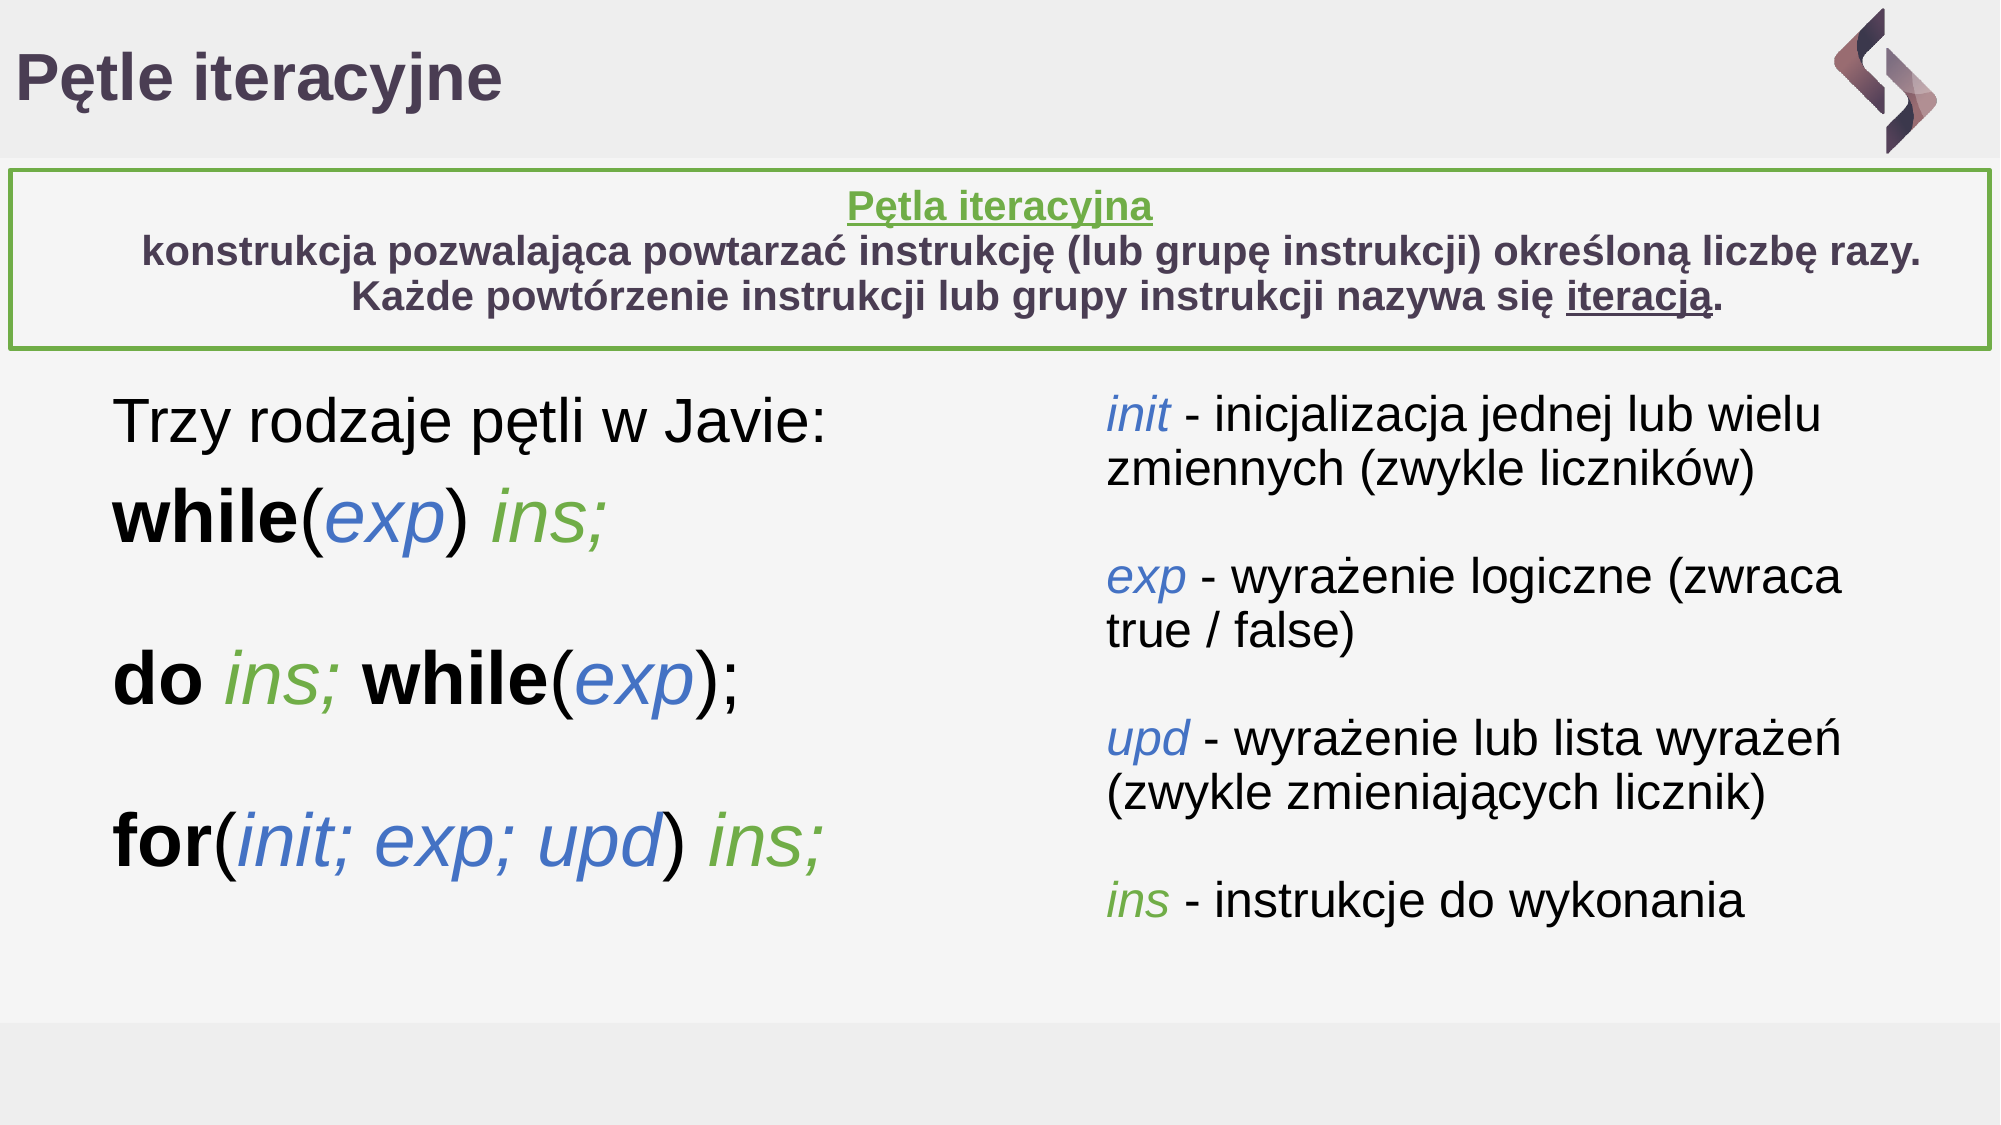

# Pętle iteracyjne
Pętla iteracyjna
konstrukcja pozwalająca powtarzać instrukcję (lub grupę instrukcji) określoną liczbę razy.
Każde powtórzenie instrukcji lub grupy instrukcji nazywa się iteracją.
Trzy rodzaje pętli w Javie:

while(exp) ins;

do ins; while(exp);

for(init; exp; upd) ins;

init - inicjalizacja jednej lub wielu zmiennych (zwykle liczników)

exp - wyrażenie logiczne (zwraca true / false)

upd - wyrażenie lub lista wyrażeń (zwykle zmieniających licznik)

ins - instrukcje do wykonania